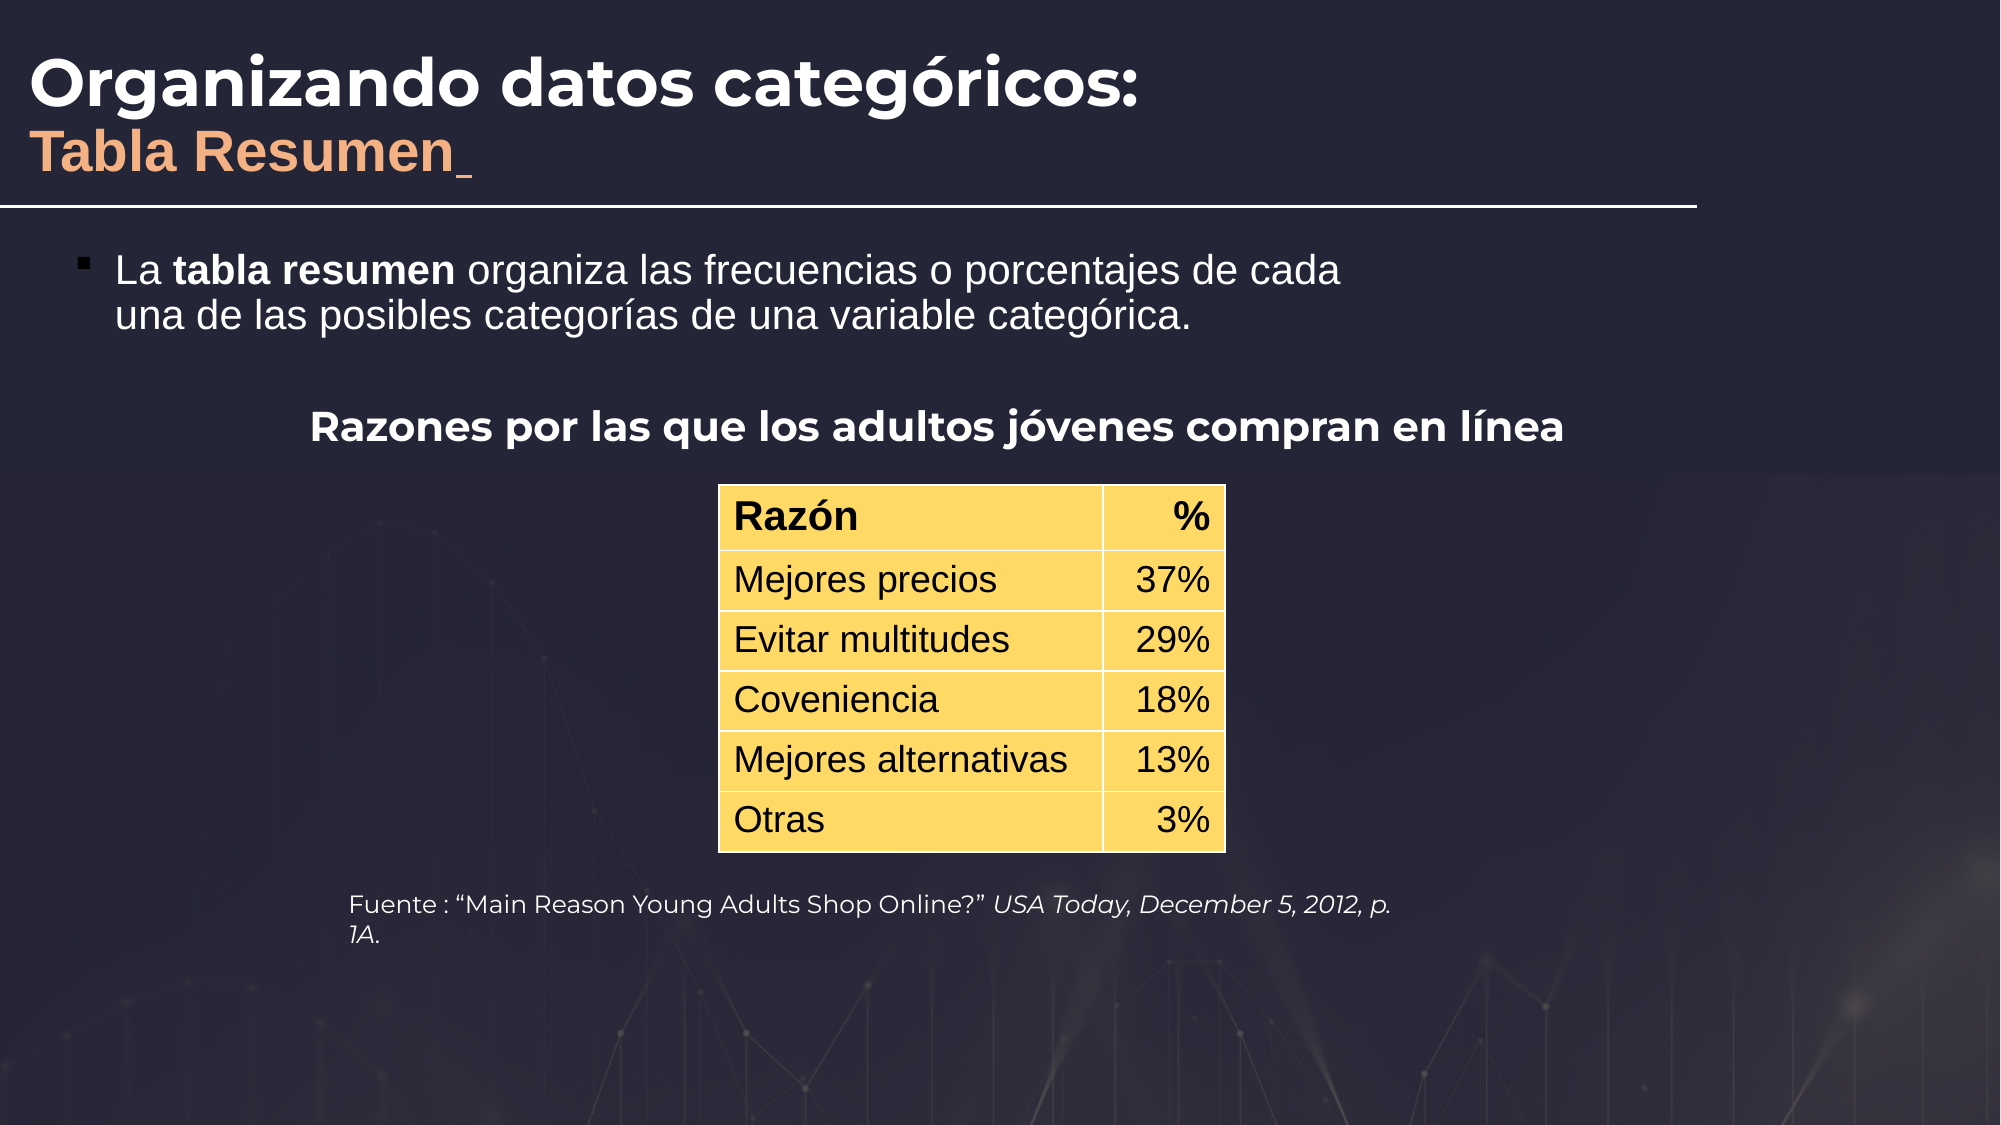

Organizando datos categóricos:
Tabla Resumen
La tabla resumen organiza las frecuencias o porcentajes de cada una de las posibles categorías de una variable categórica.
Razones por las que los adultos jóvenes compran en línea
| Razón | % |
| --- | --- |
| Mejores precios | 37% |
| Evitar multitudes | 29% |
| Coveniencia | 18% |
| Mejores alternativas | 13% |
| Otras | 3% |
Fuente : “Main Reason Young Adults Shop Online?” USA Today, December 5, 2012, p. 1A.